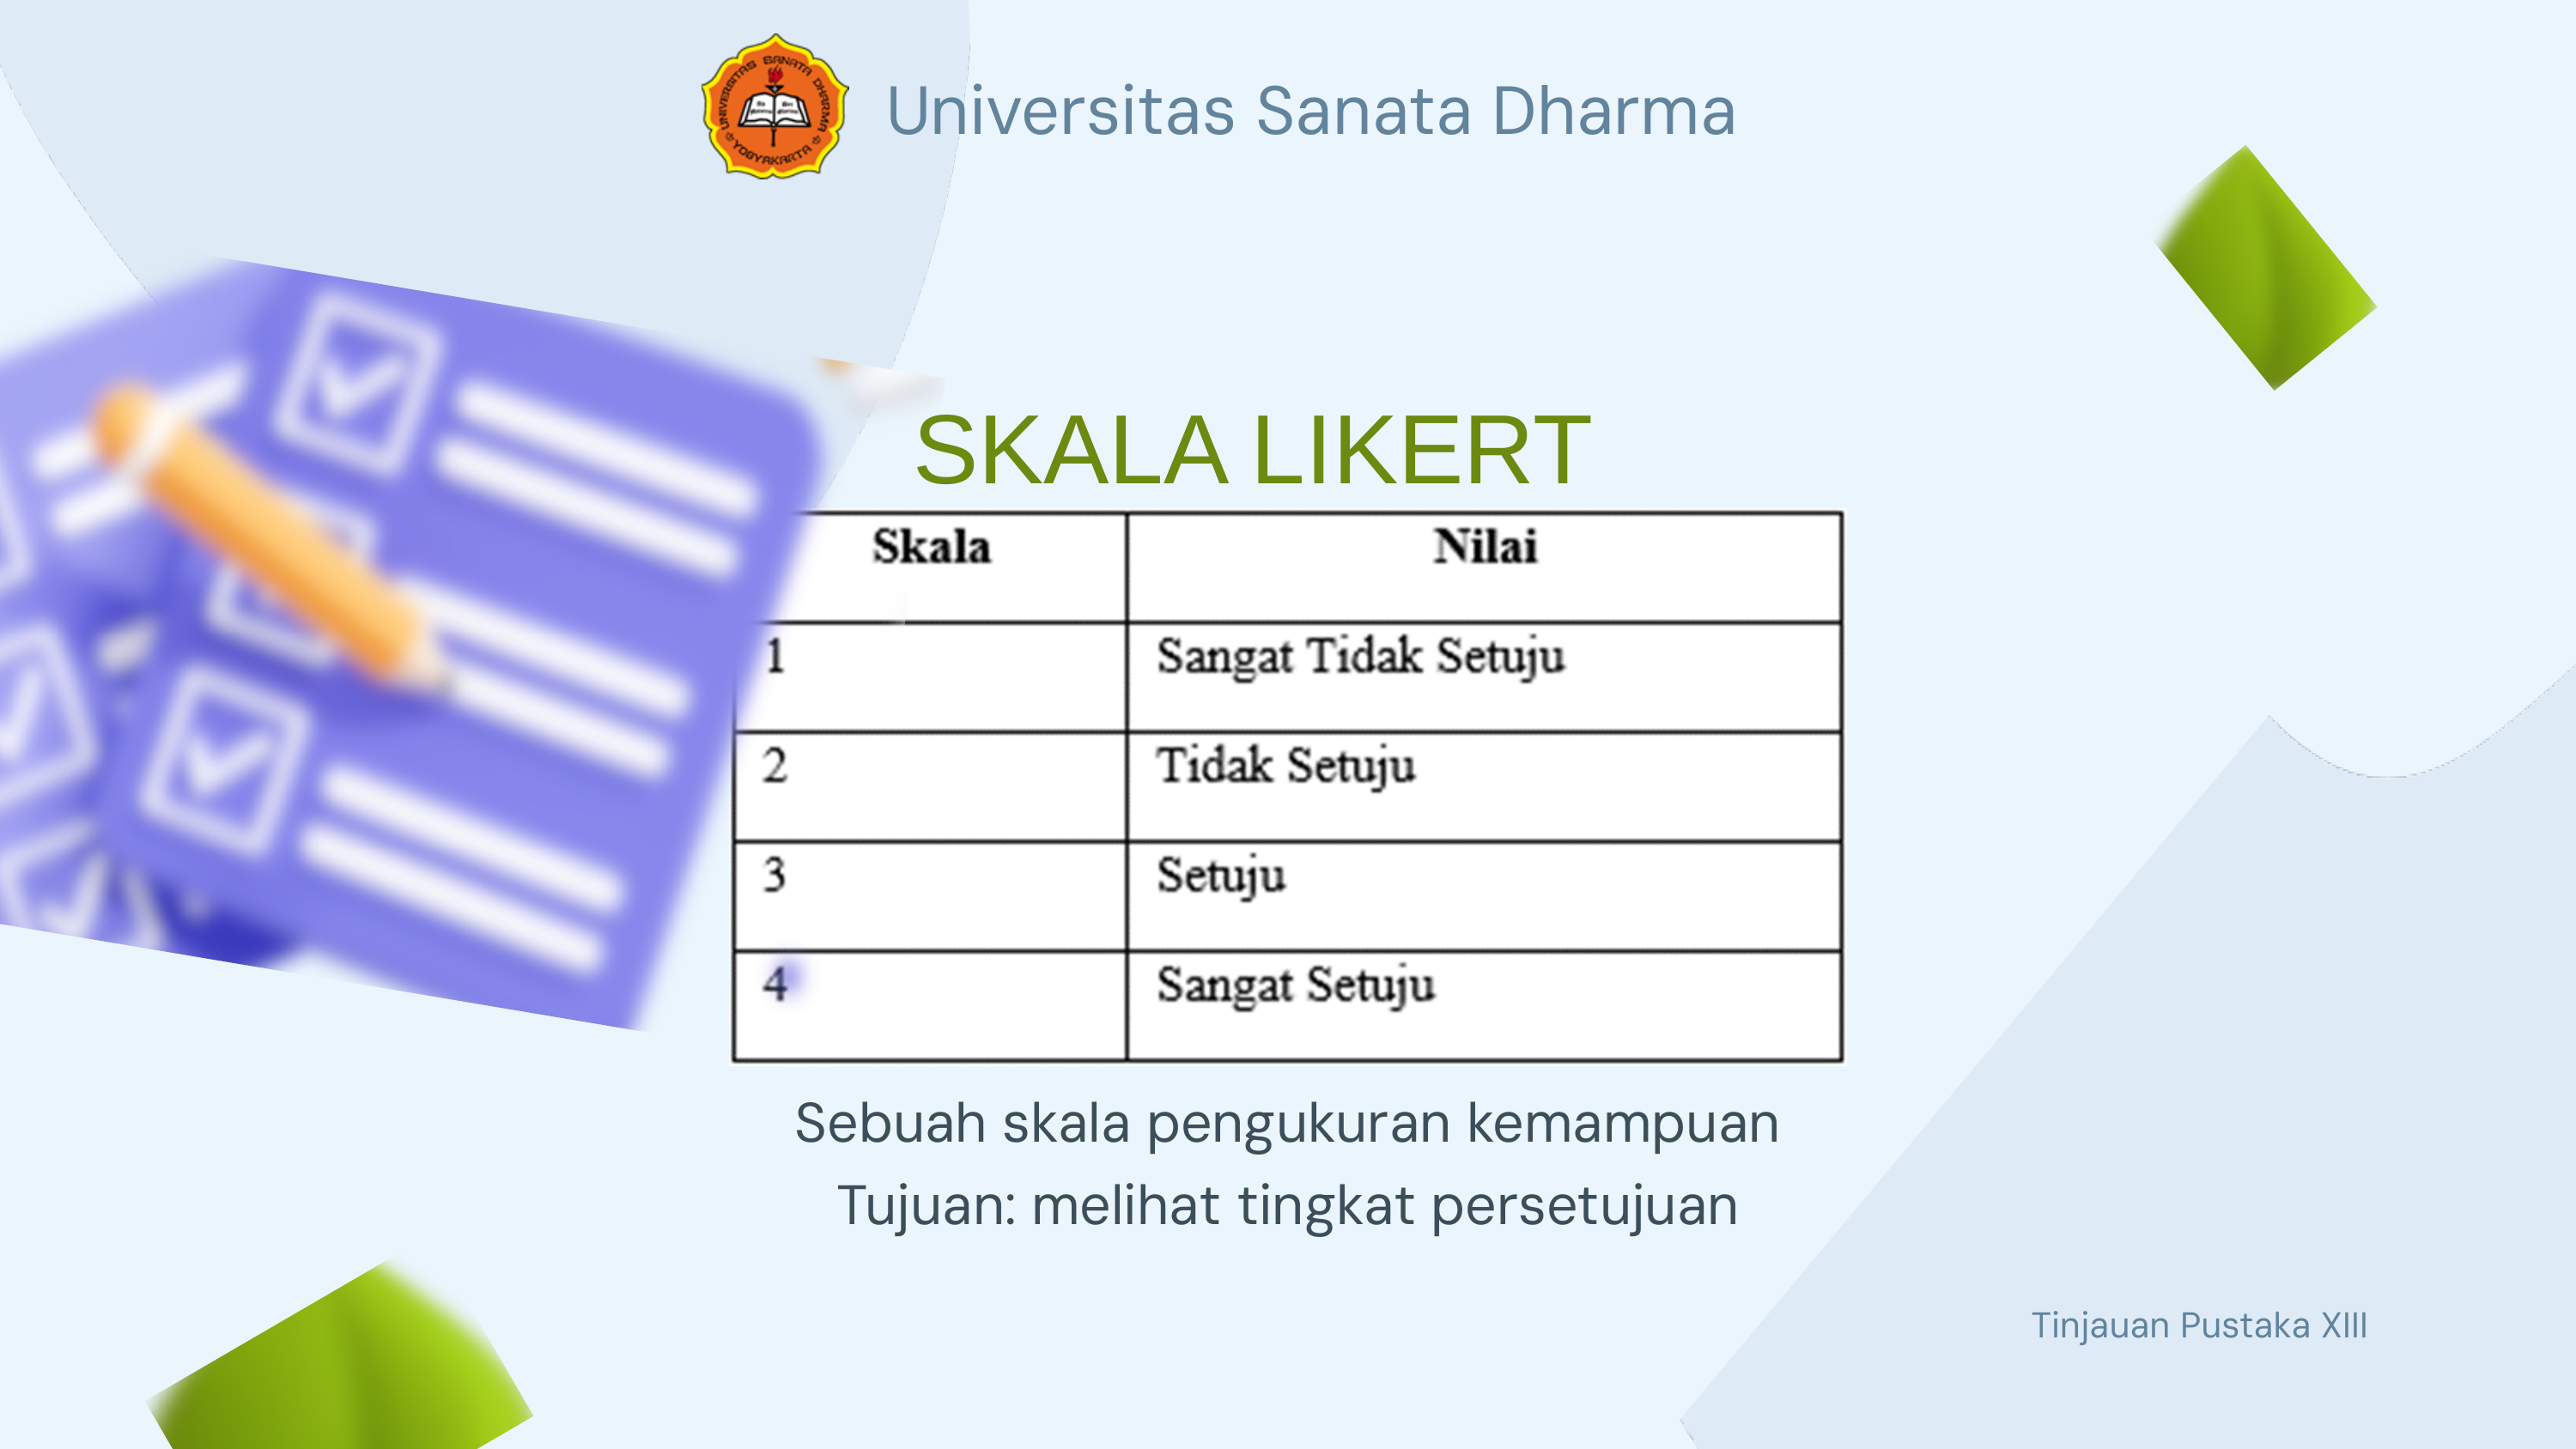

Universitas Sanata Dharma

SKALA LIKERT

Sebuah skala pengukuran kemampuan
Tujuan: melihat tingkat persetujuan

Tinjauan Pustaka XIII